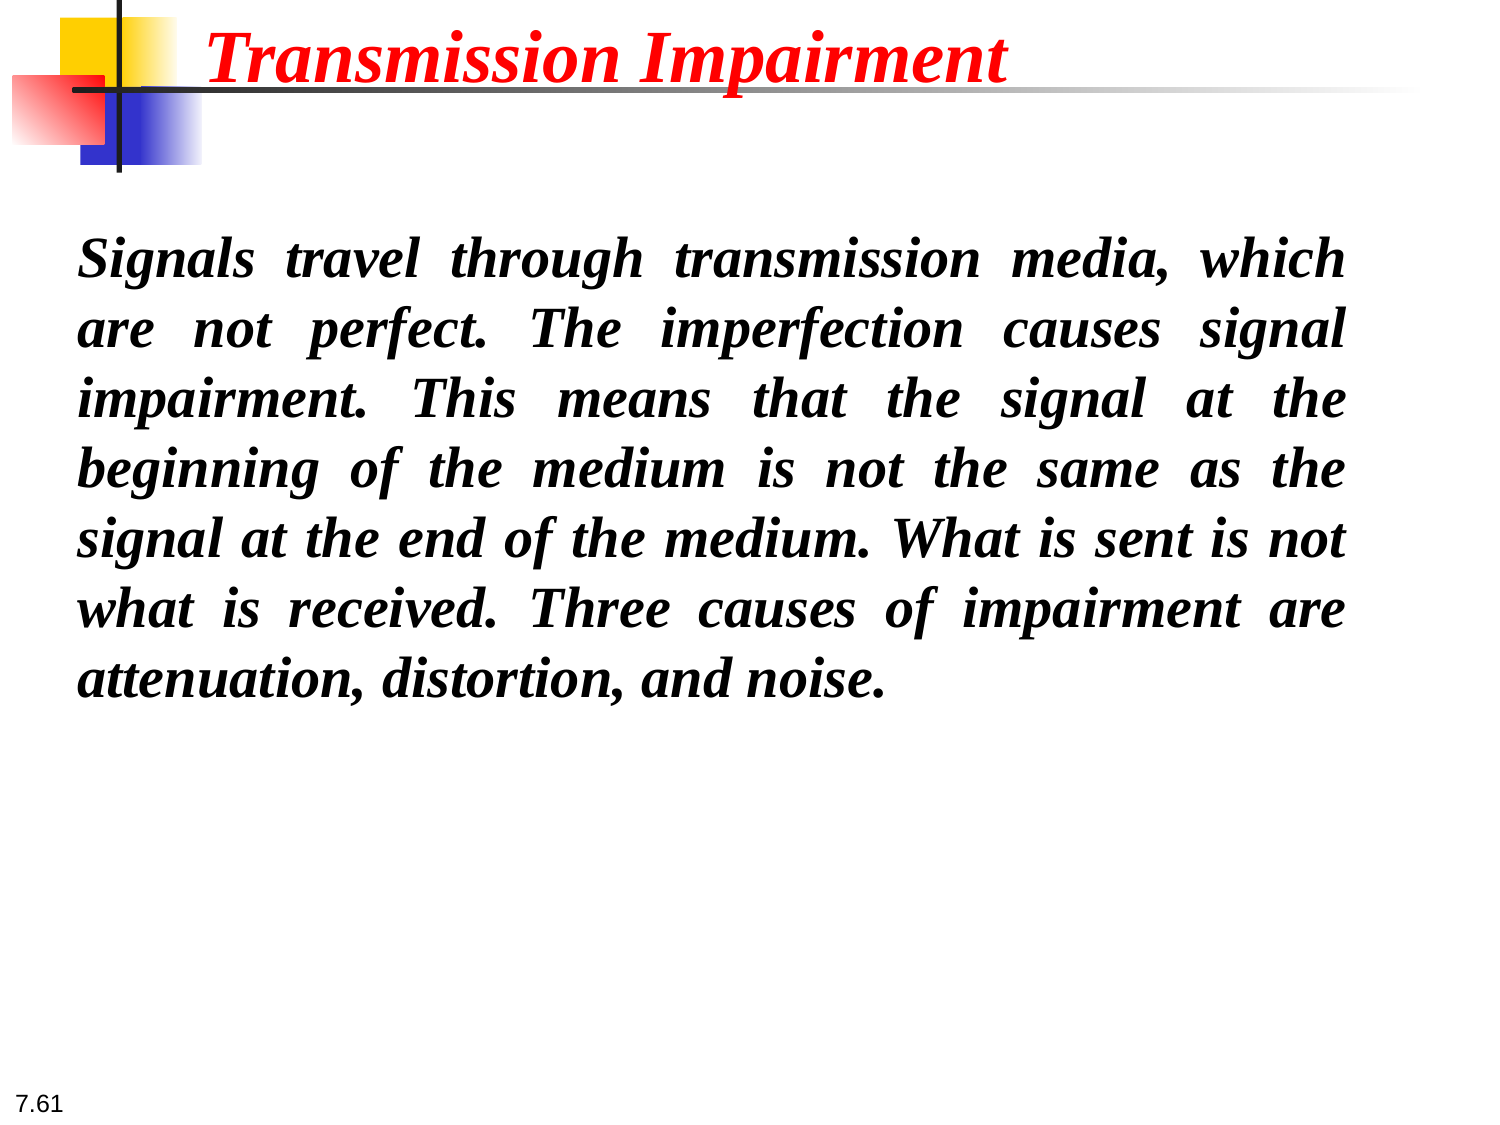

Transmission Impairment

Signals travel through transmission media, which are not perfect. The imperfection causes signal impairment. This means that the signal at the beginning of the medium is not the same as the signal at the end of the medium. What is sent is not what is received. Three causes of impairment are attenuation, distortion, and noise.
7.61